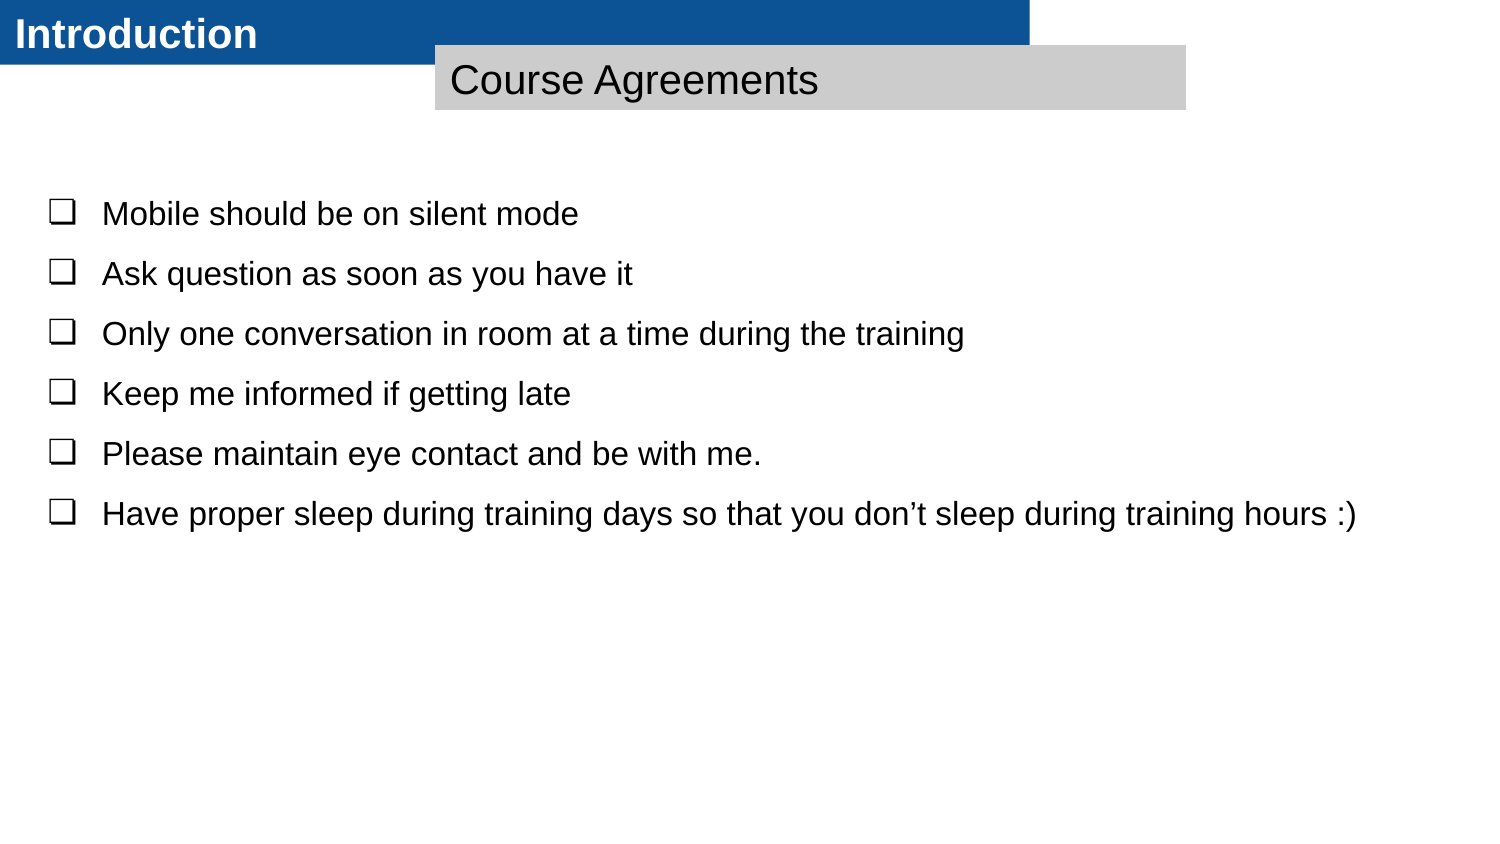

Introduction
Course Agreements

Mobile should be on silent mode
Ask question as soon as you have it
Only one conversation in room at a time during the training
Keep me informed if getting late
Please maintain eye contact and be with me.
Have proper sleep during training days so that you don’t sleep during training hours :)